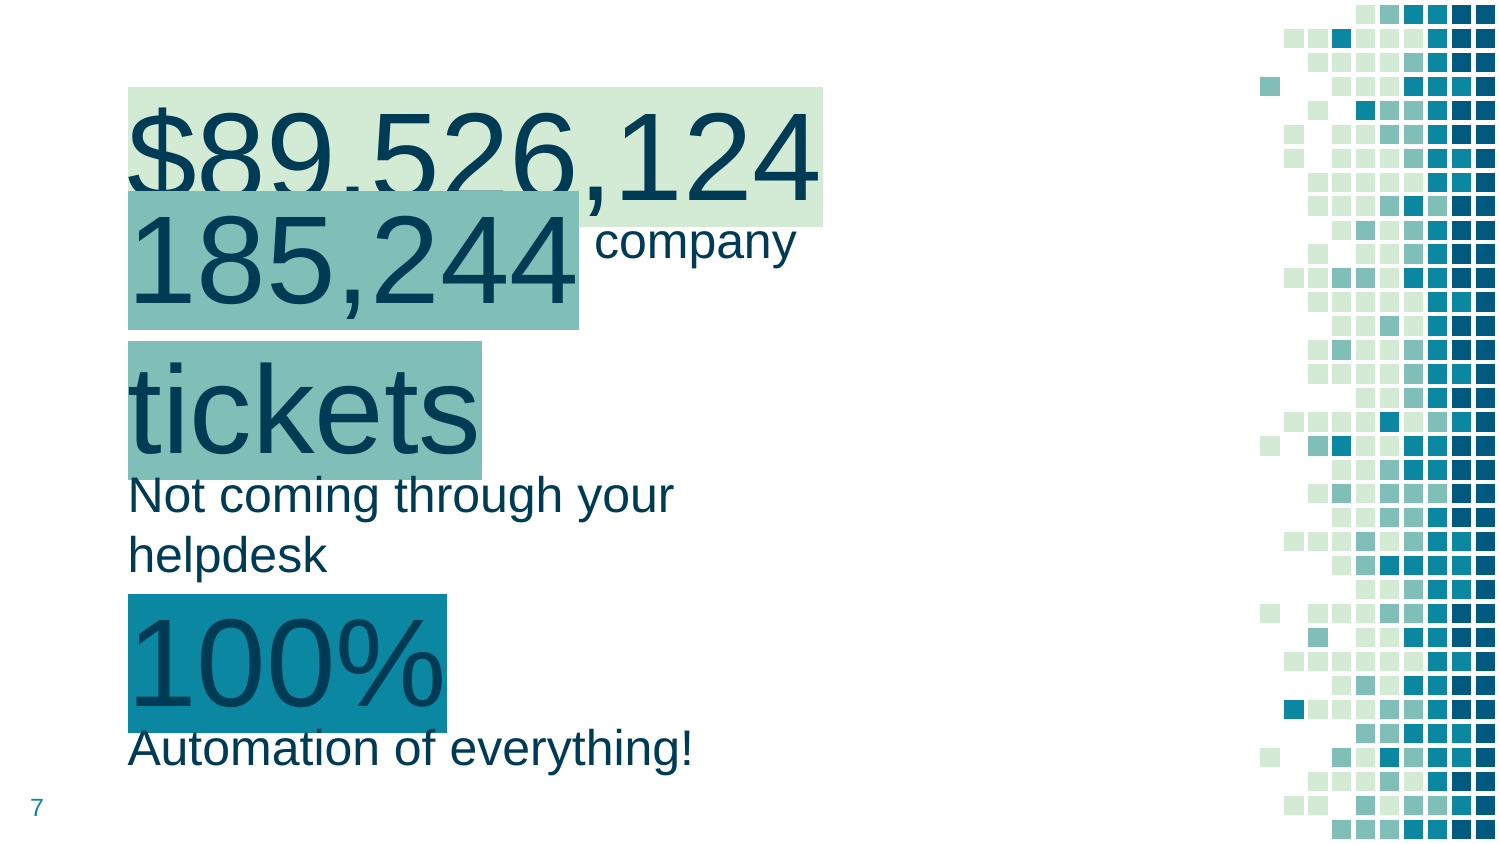

$89,526,124
Cost savings to your company
185,244 tickets
Not coming through your helpdesk
100%
Automation of everything!
7